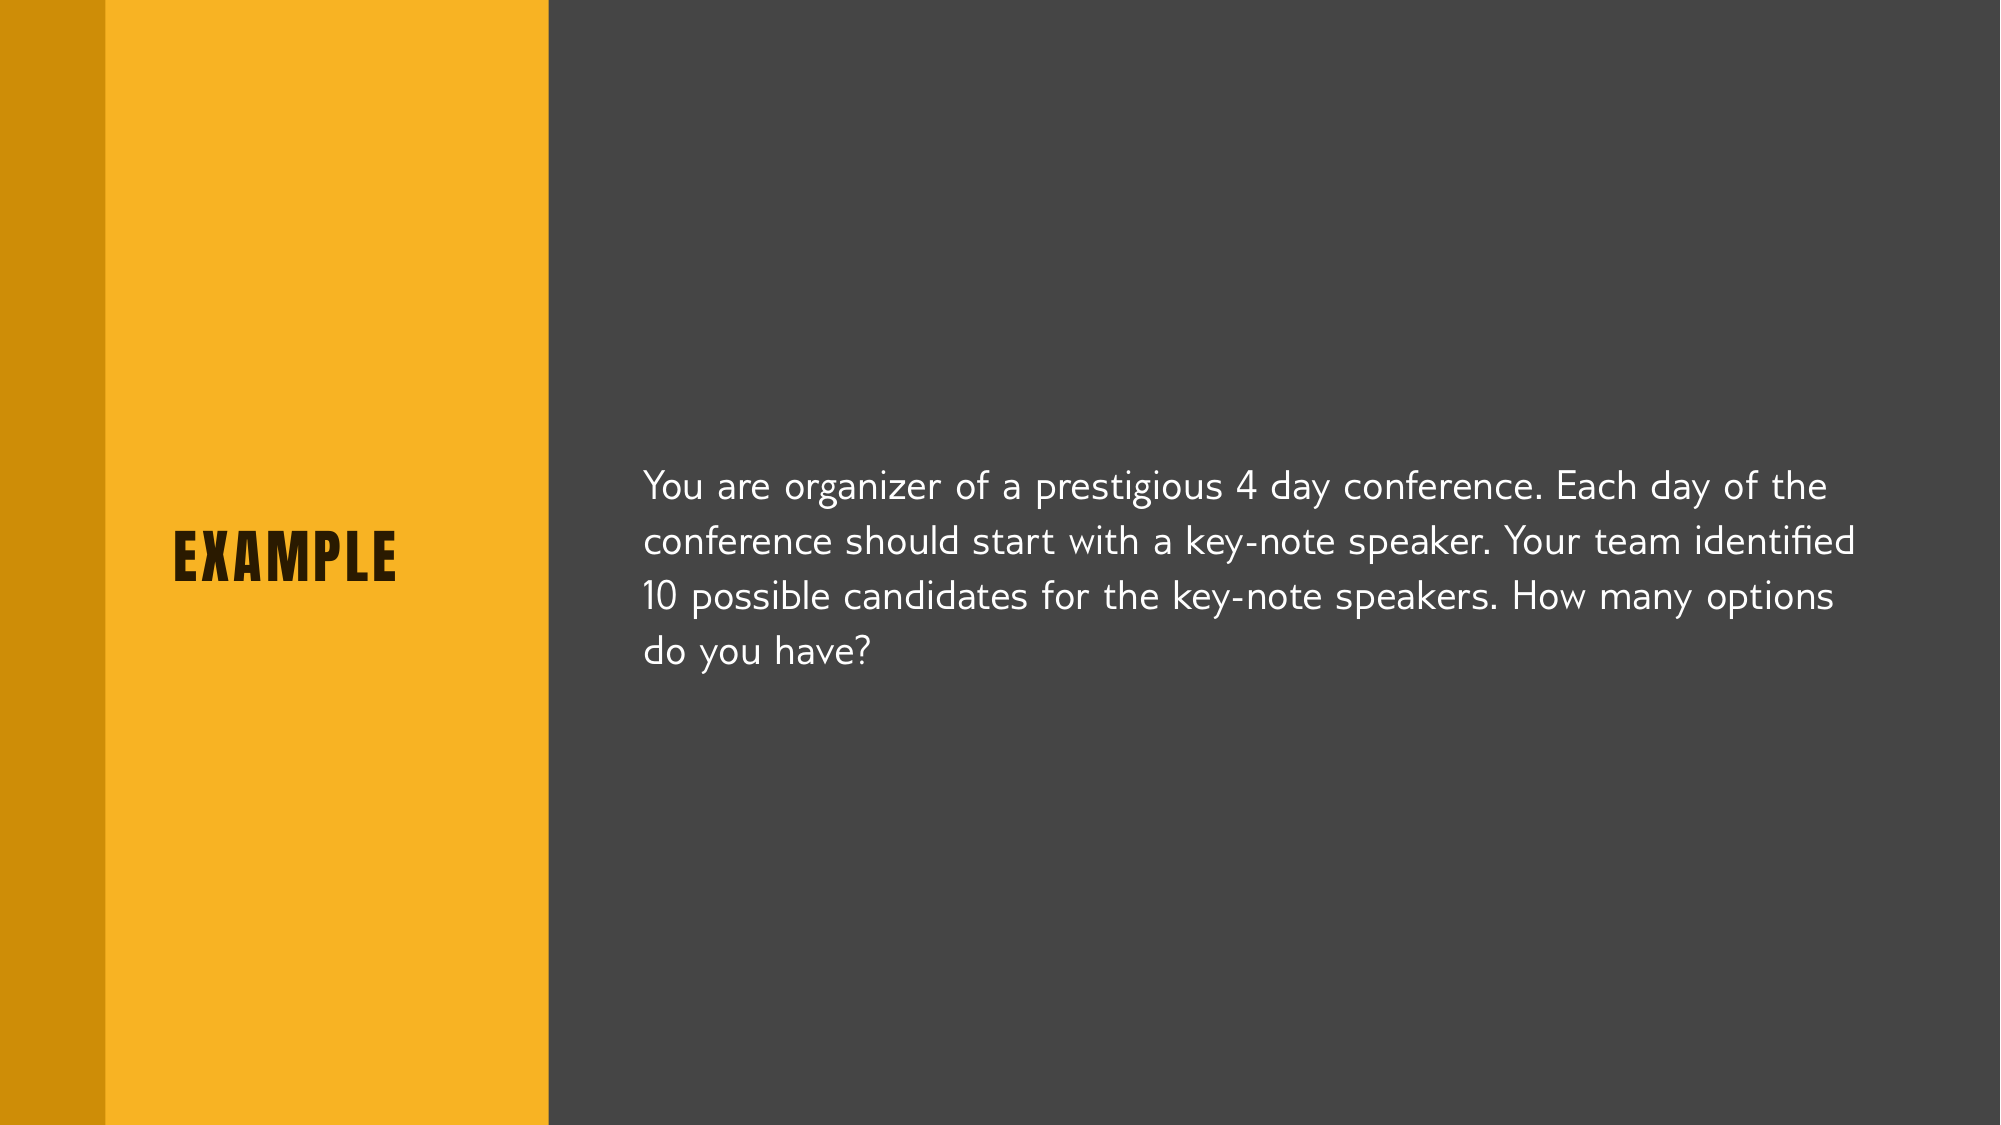

# Example
You are organizer of a prestigious 4 day conference. Each day of the conference should start with a key-note speaker. Your team identified 10 possible candidates for the key-note speakers. How many options do you have?